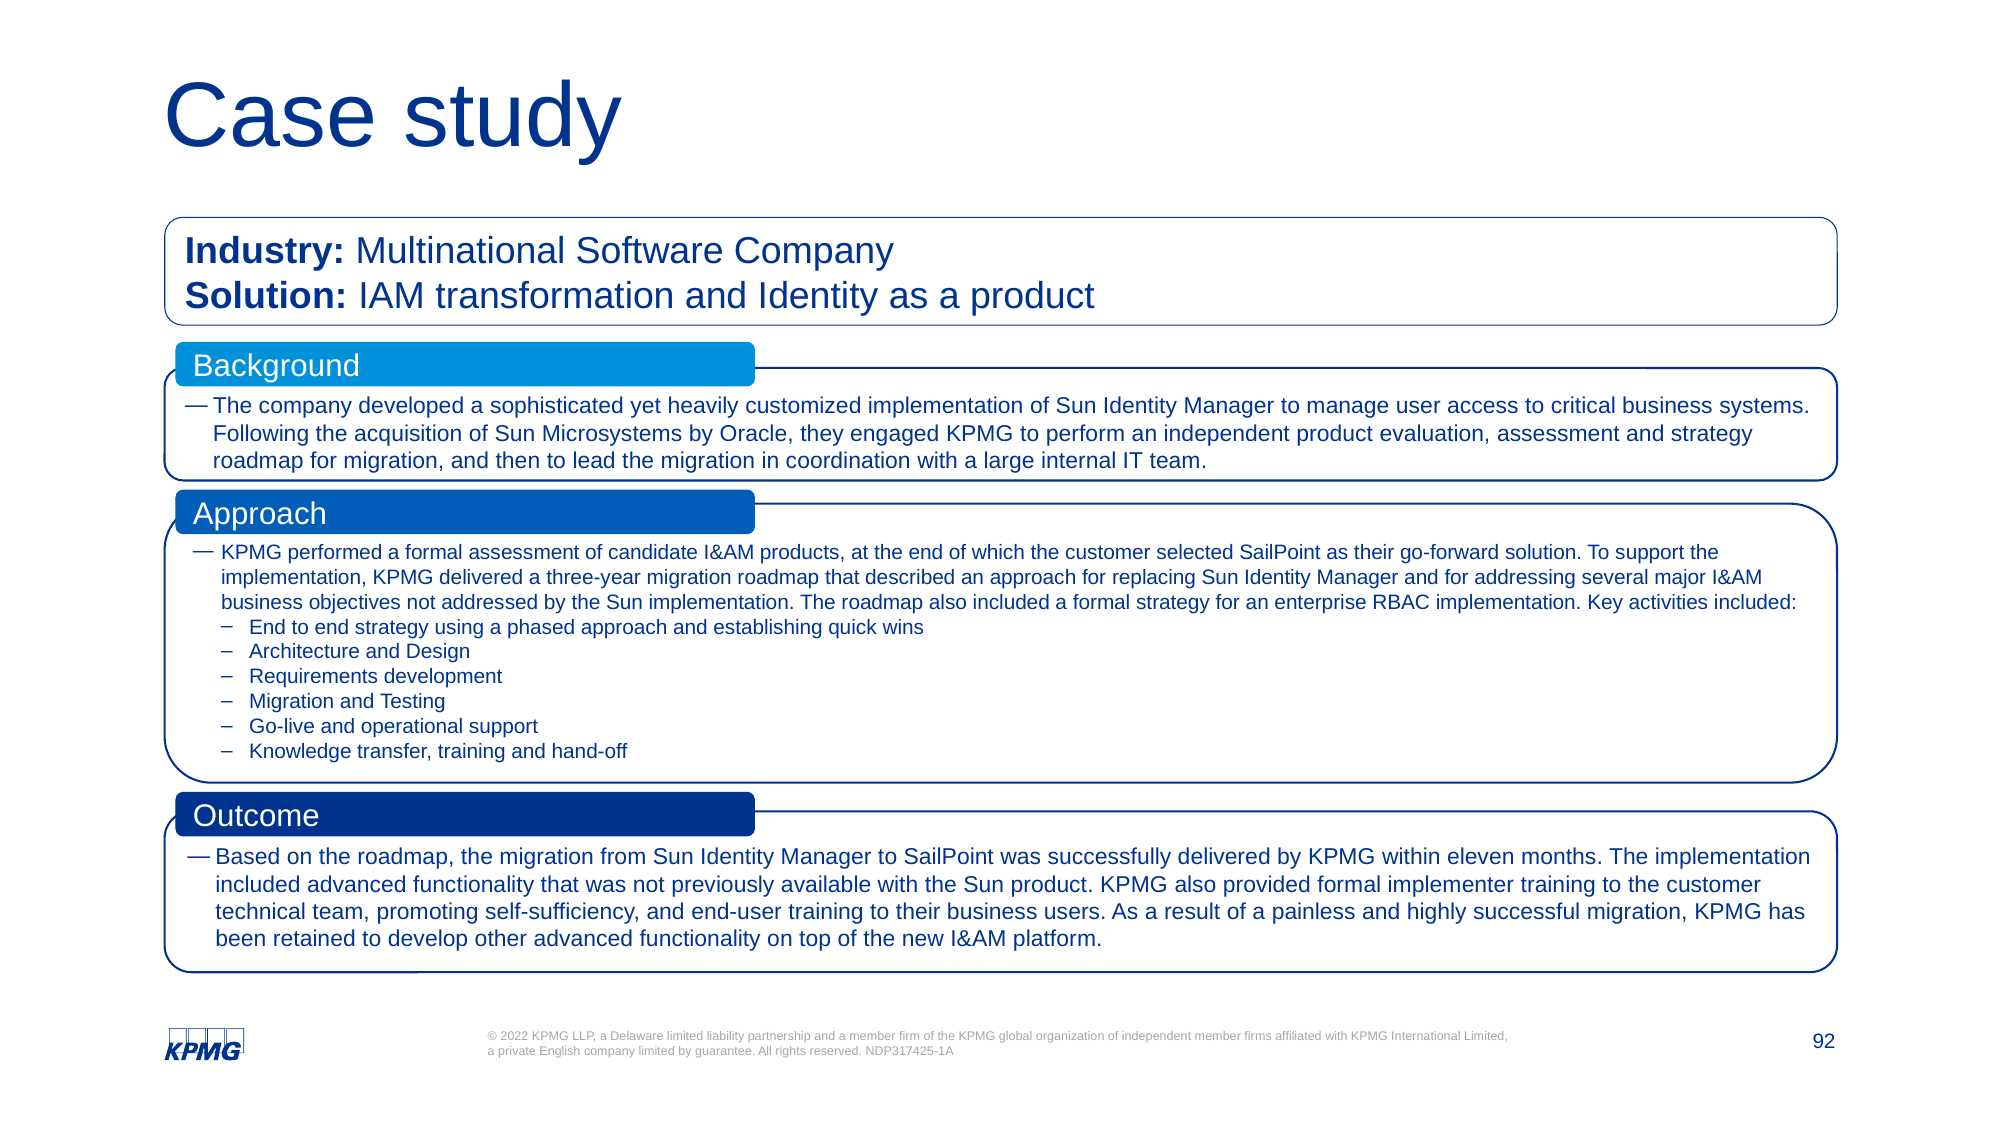

# Case study
Industry: Multinational Software Company
Solution: IAM transformation and Identity as a product
Background
The company developed a sophisticated yet heavily customized implementation of Sun Identity Manager to manage user access to critical business systems. Following the acquisition of Sun Microsystems by Oracle, they engaged KPMG to perform an independent product evaluation, assessment and strategy roadmap for migration, and then to lead the migration in coordination with a large internal IT team.
Approach
KPMG performed a formal assessment of candidate I&AM products, at the end of which the customer selected SailPoint as their go-forward solution. To support the implementation, KPMG delivered a three-year migration roadmap that described an approach for replacing Sun Identity Manager and for addressing several major I&AM business objectives not addressed by the Sun implementation. The roadmap also included a formal strategy for an enterprise RBAC implementation. Key activities included:
End to end strategy using a phased approach and establishing quick wins
Architecture and Design
Requirements development
Migration and Testing
Go-live and operational support
Knowledge transfer, training and hand-off
Outcome
Based on the roadmap, the migration from Sun Identity Manager to SailPoint was successfully delivered by KPMG within eleven months. The implementation included advanced functionality that was not previously available with the Sun product. KPMG also provided formal implementer training to the customer technical team, promoting self-sufficiency, and end-user training to their business users. As a result of a painless and highly successful migration, KPMG has been retained to develop other advanced functionality on top of the new I&AM platform.